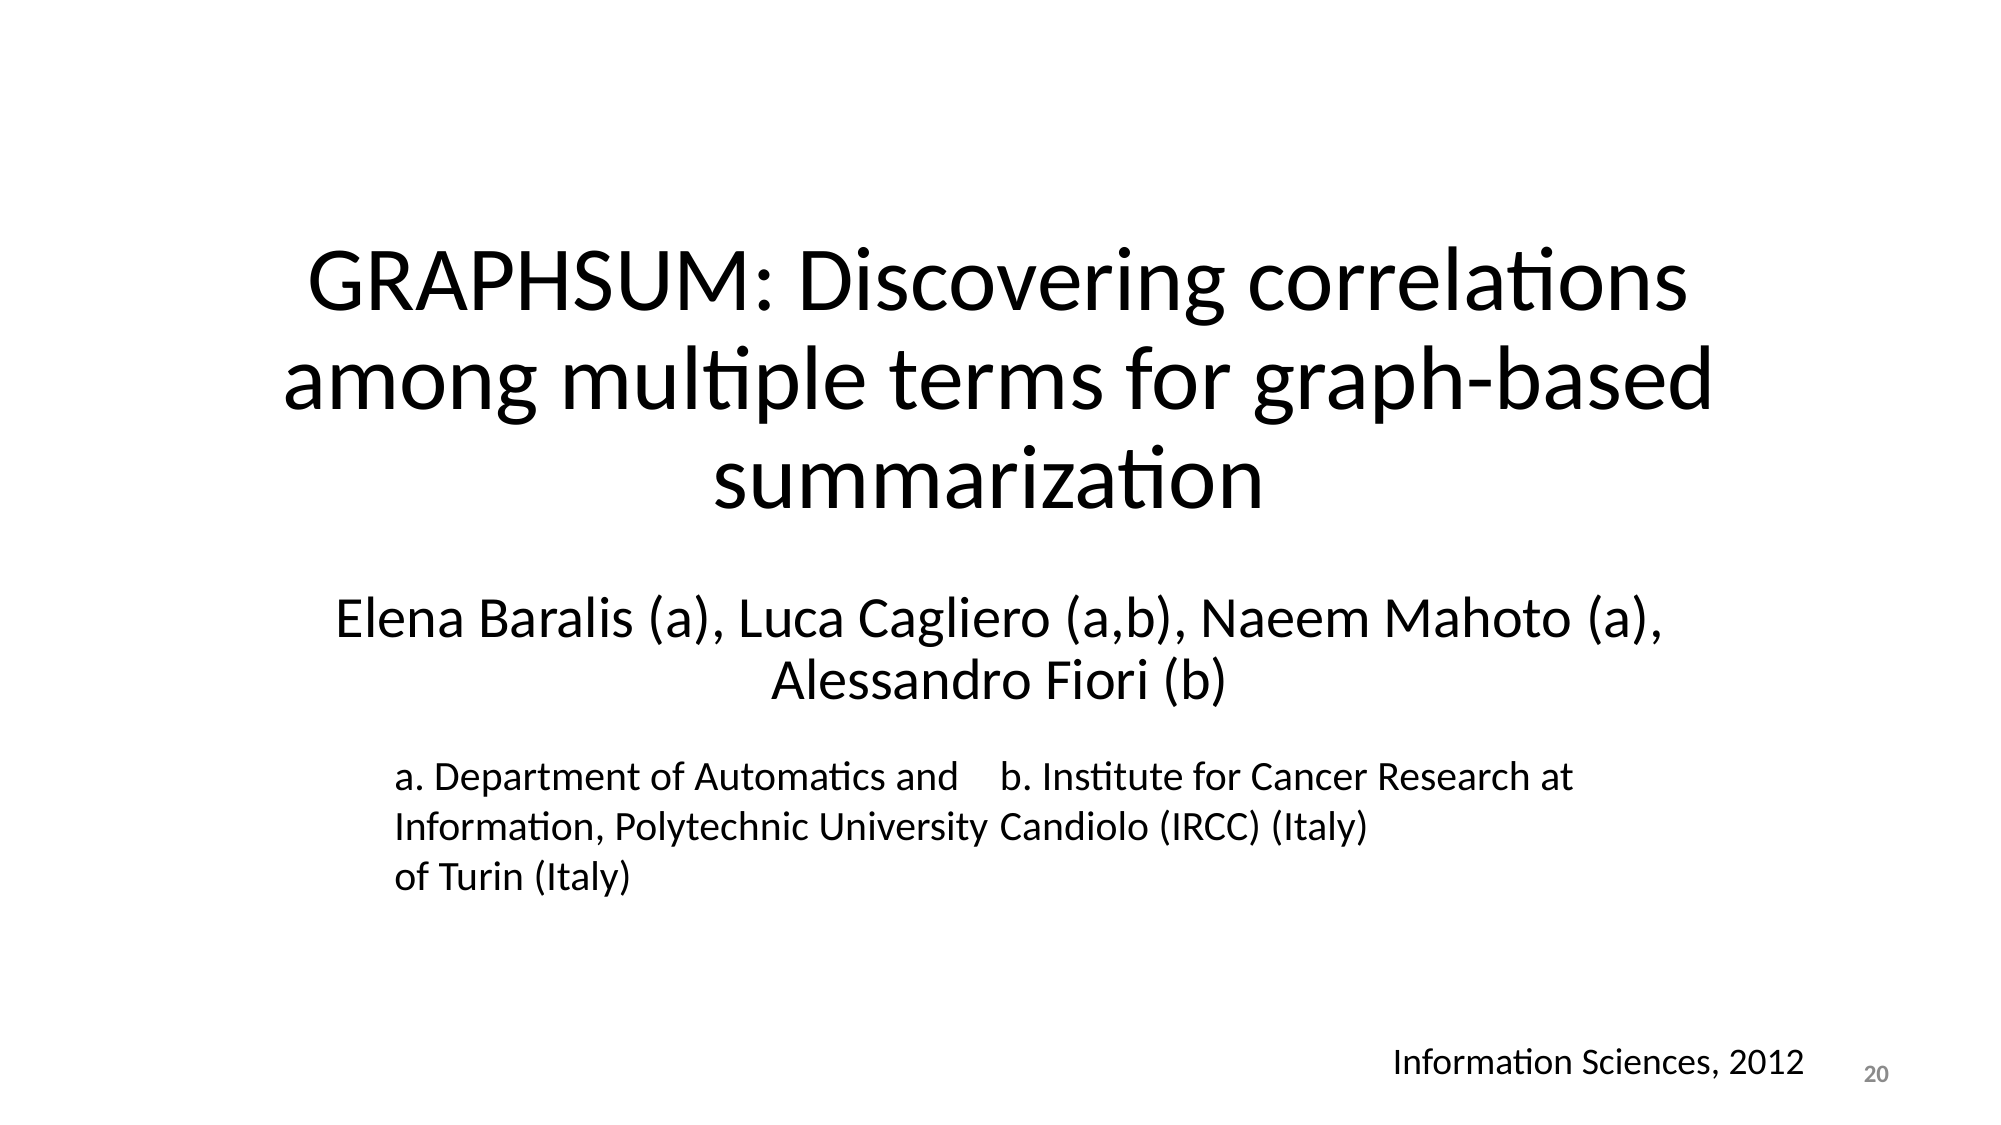

# GRAPHSUM: Discovering correlations among multiple terms for graph-based summarization
Elena Baralis (a), Luca Cagliero (a,b), Naeem Mahoto (a), Alessandro Fiori (b)
a. Department of Automatics and Information, Polytechnic University of Turin (Italy)

b. Institute for Cancer Research at Candiolo (IRCC) (Italy)
Information Sciences, 2012
20